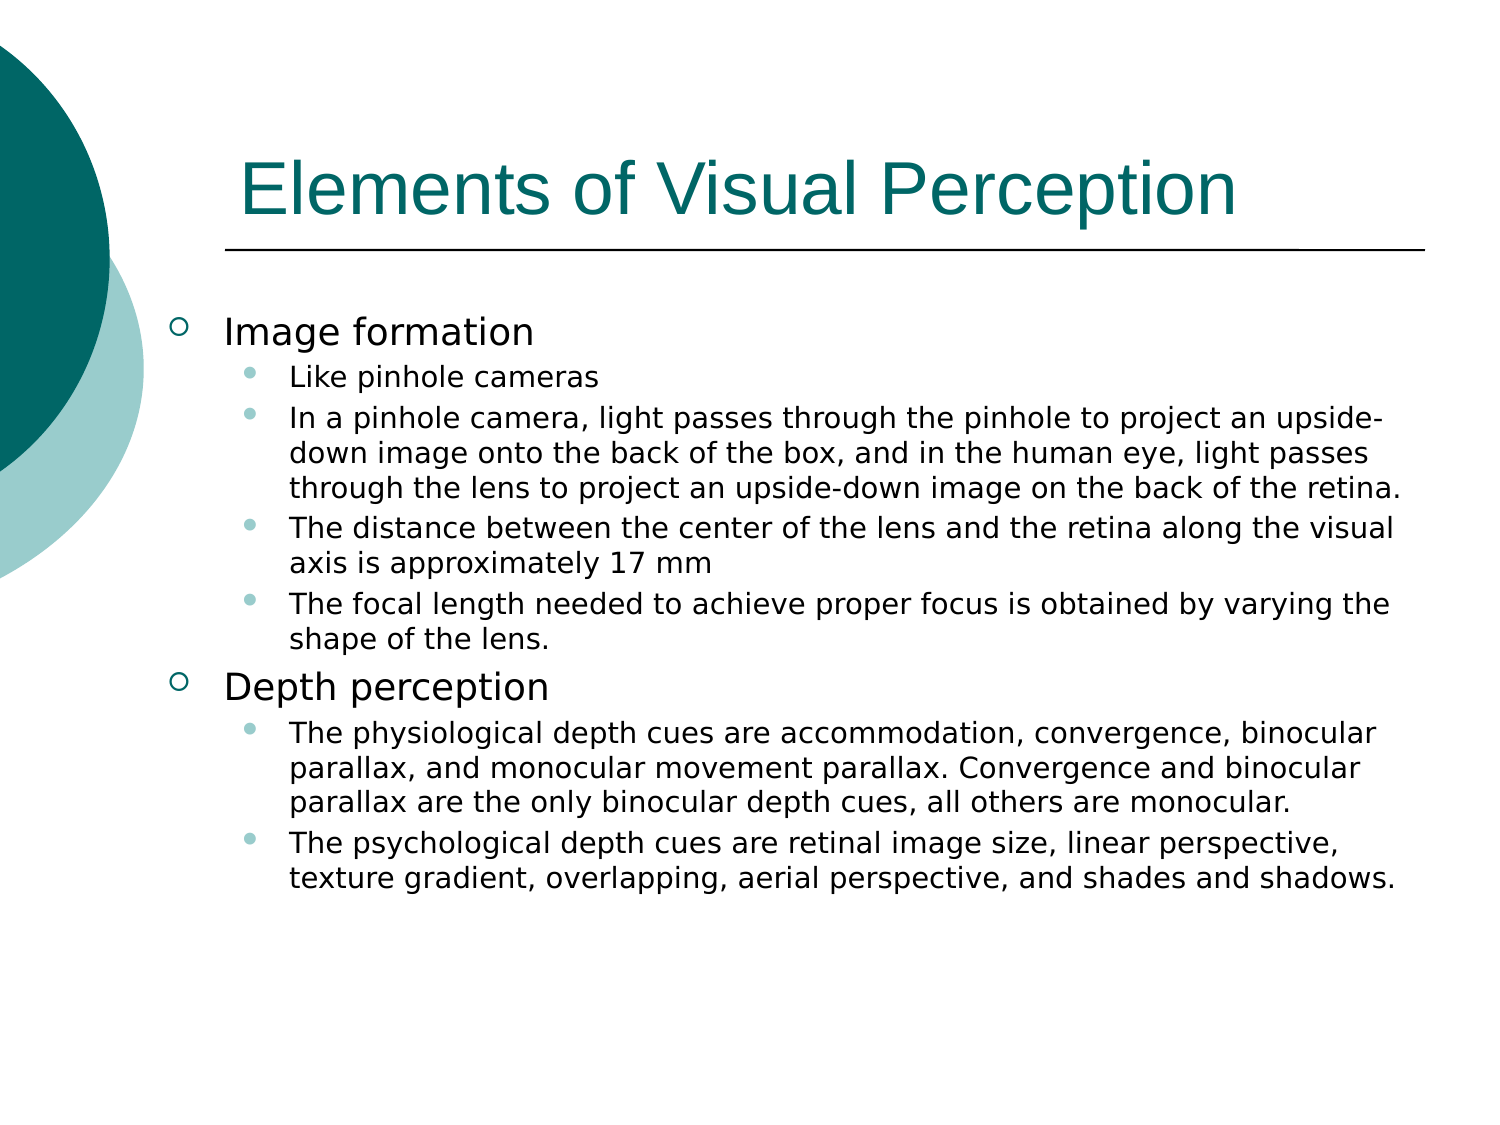

# Elements of Visual Perception
Image formation
Like pinhole cameras
In a pinhole camera, light passes through the pinhole to project an upside-down image onto the back of the box, and in the human eye, light passes through the lens to project an upside-down image on the back of the retina.
The distance between the center of the lens and the retina along the visual axis is approximately 17 mm
The focal length needed to achieve proper focus is obtained by varying the shape of the lens.
Depth perception
The physiological depth cues are accommodation, convergence, binocular parallax, and monocular movement parallax. Convergence and binocular parallax are the only binocular depth cues, all others are monocular.
The psychological depth cues are retinal image size, linear perspective, texture gradient, overlapping, aerial perspective, and shades and shadows.